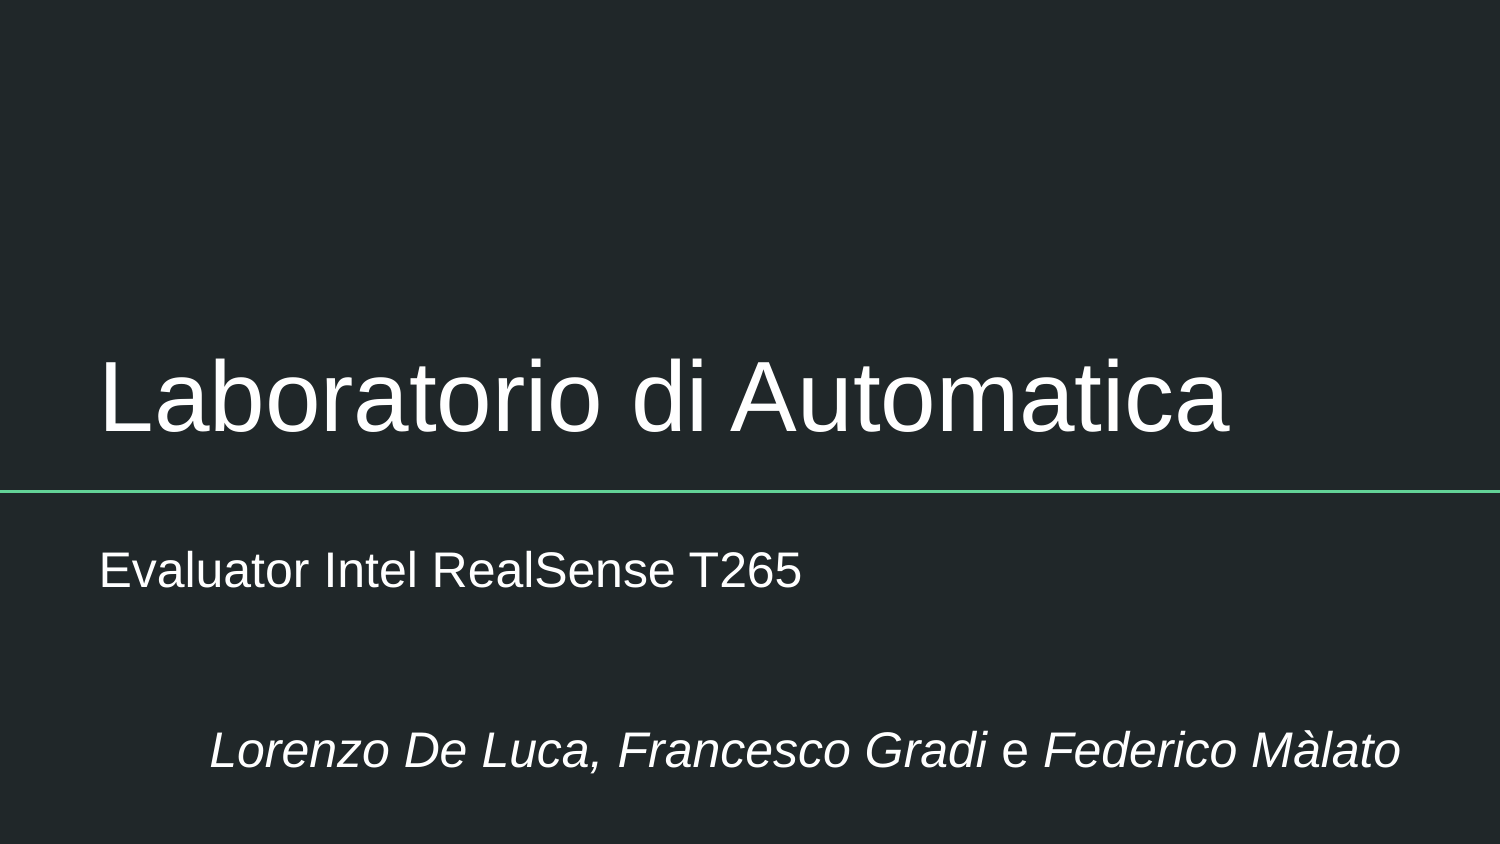

# Laboratorio di Automatica
Evaluator Intel RealSense T265

Lorenzo De Luca, Francesco Gradi e Federico Màlato